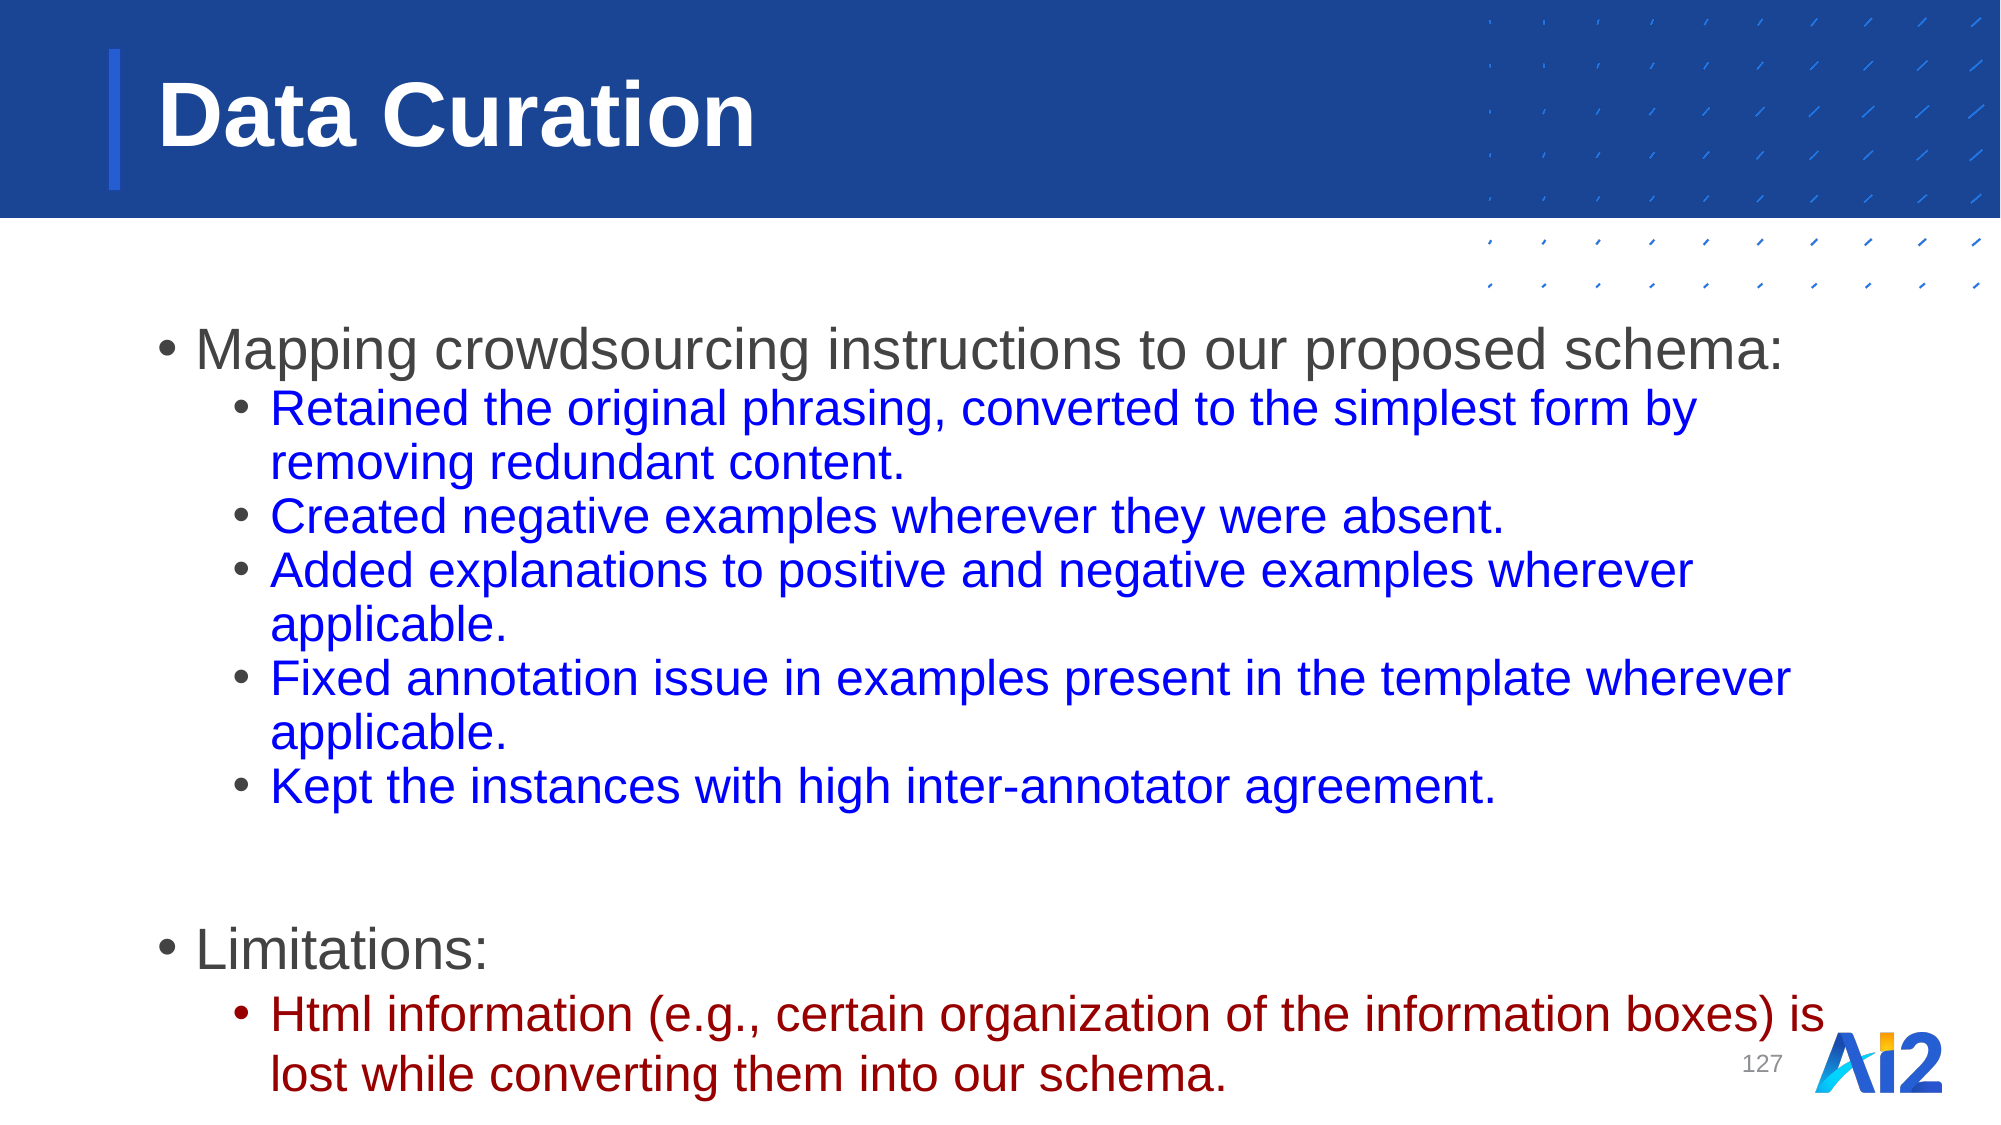

# Data Curation
Mapping crowdsourcing instructions to our proposed schema:
Retained the original phrasing, converted to the simplest form by removing redundant content.
Created negative examples wherever they were absent.
Added explanations to positive and negative examples wherever applicable.
Fixed annotation issue in examples present in the template wherever applicable.
Kept the instances with high inter-annotator agreement.

Limitations:
Html information (e.g., certain organization of the information boxes) is lost while converting them into our schema.

127